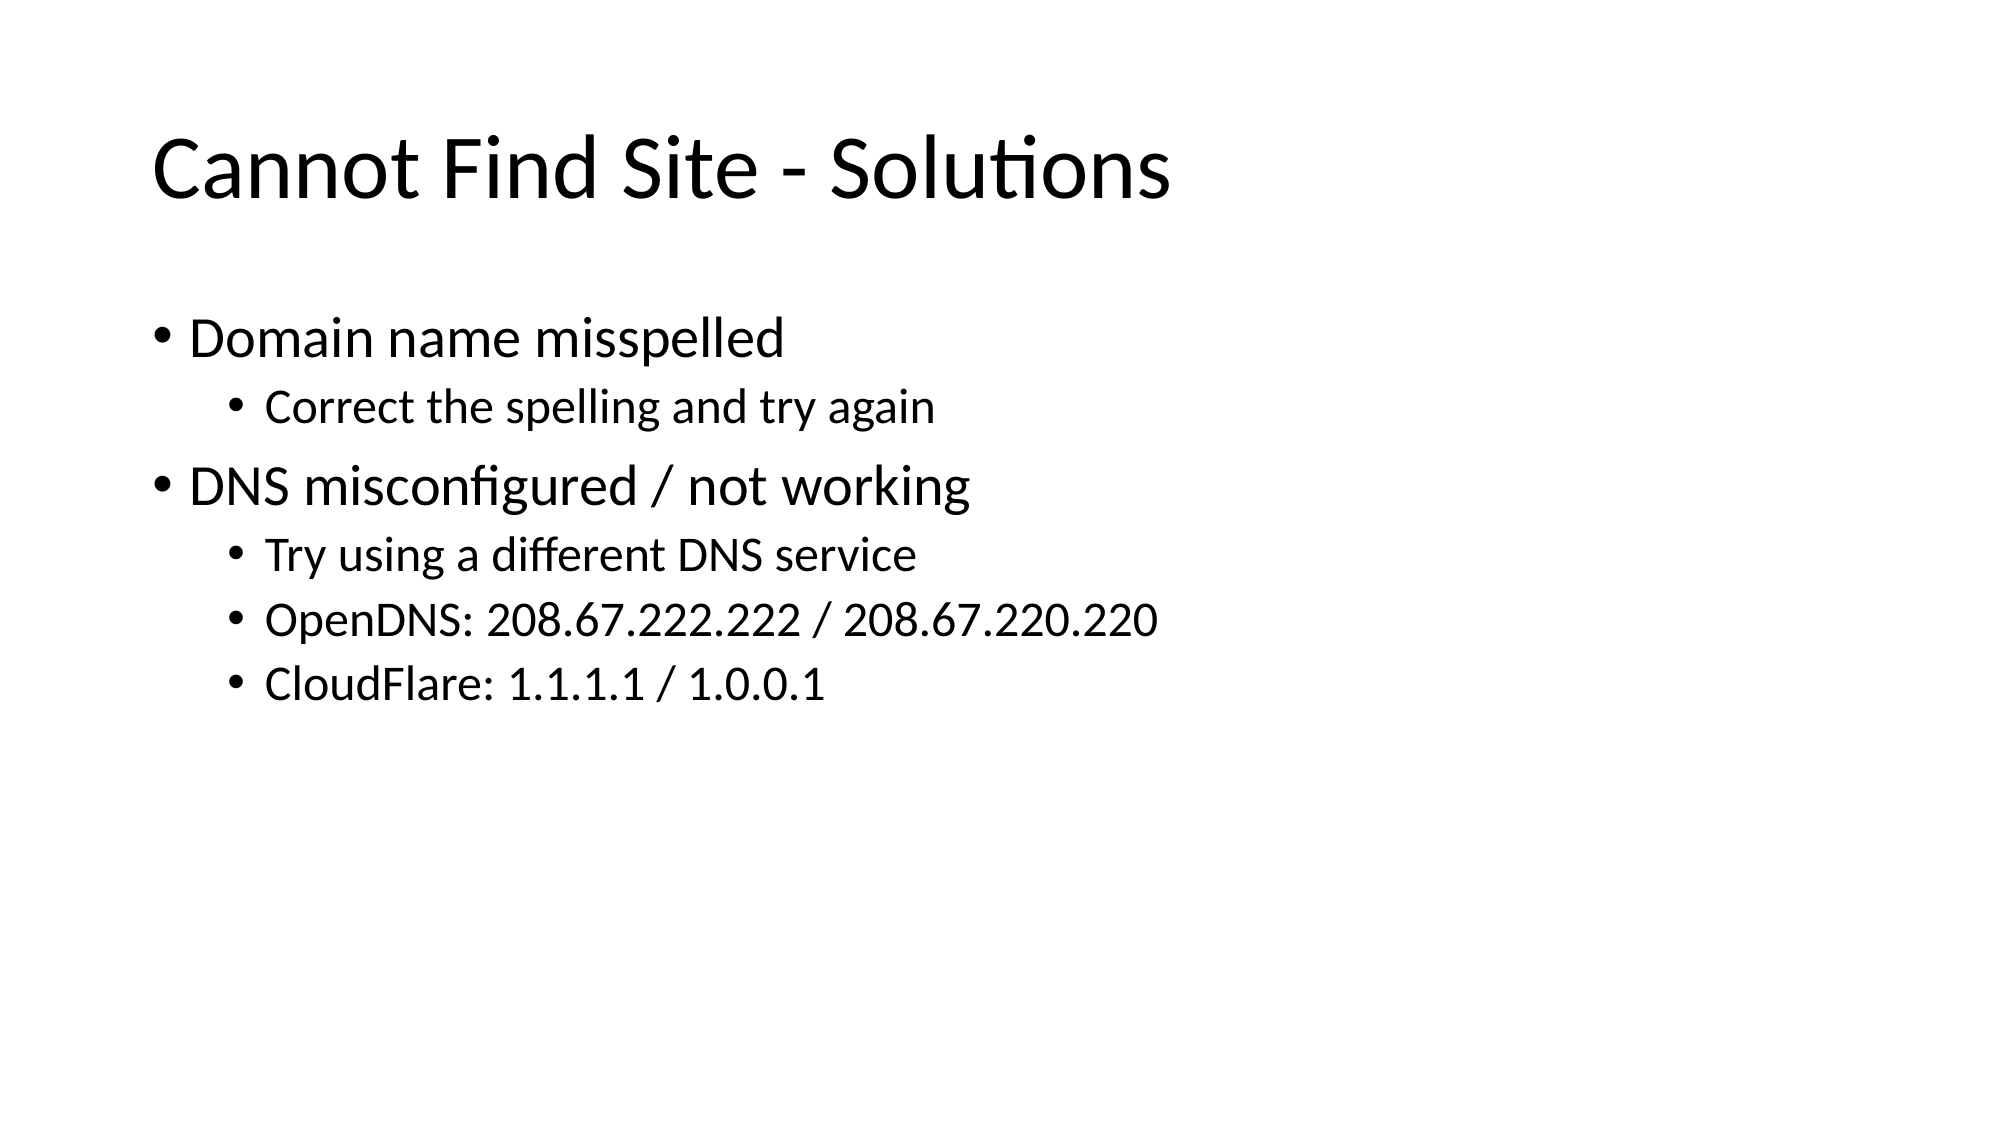

# Cannot Find Site - Solutions
Domain name misspelled
Correct the spelling and try again
DNS misconfigured / not working
Try using a different DNS service
OpenDNS: 208.67.222.222 / 208.67.220.220
CloudFlare: 1.1.1.1 / 1.0.0.1